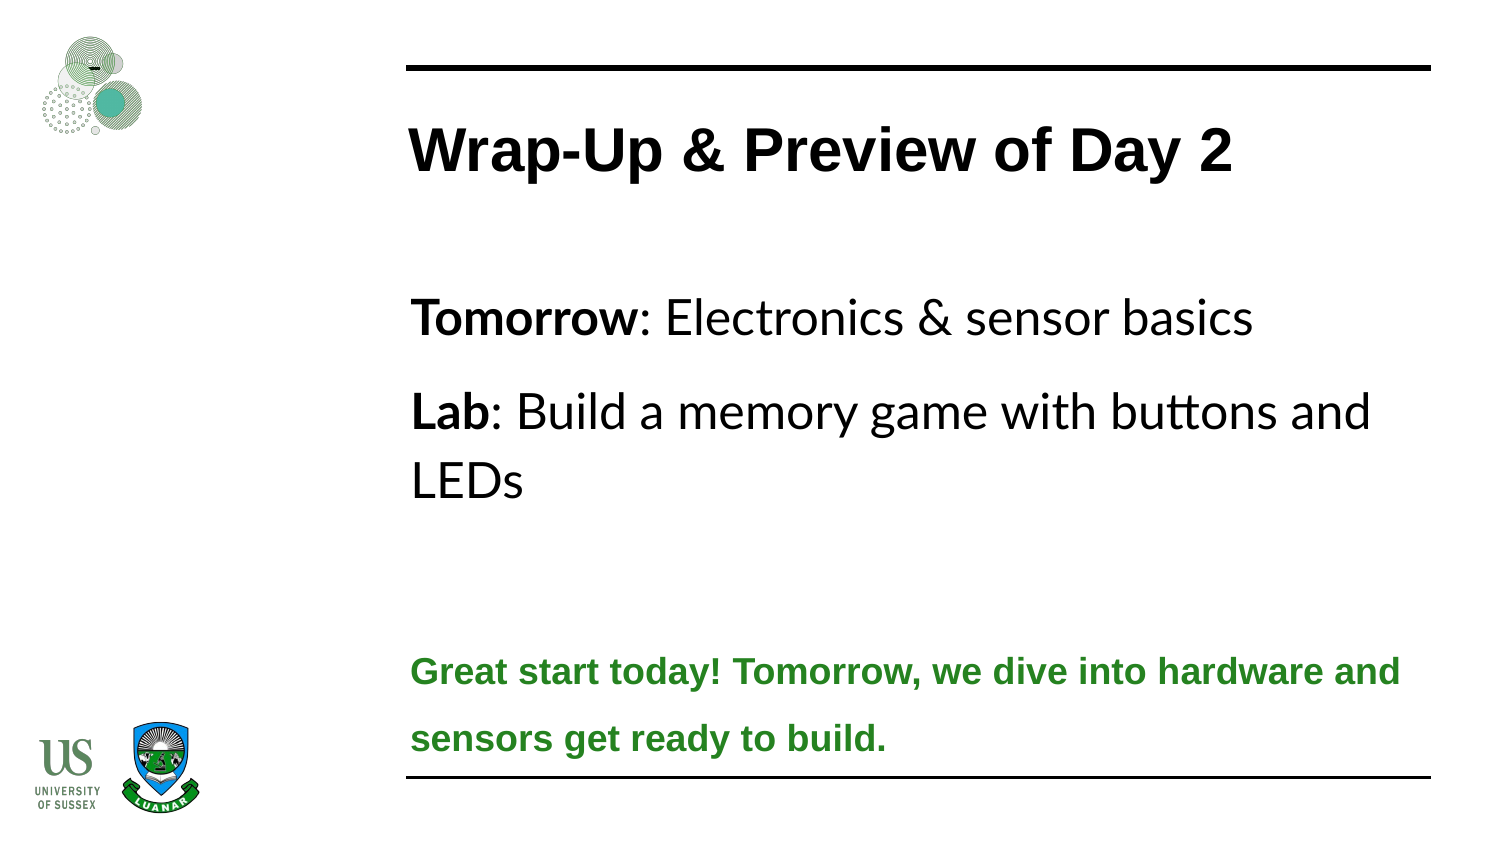

# Wrap-Up & Preview of Day 2
Tomorrow: Electronics & sensor basics
Lab: Build a memory game with buttons and LEDs
Great start today! Tomorrow, we dive into hardware and sensors get ready to build.